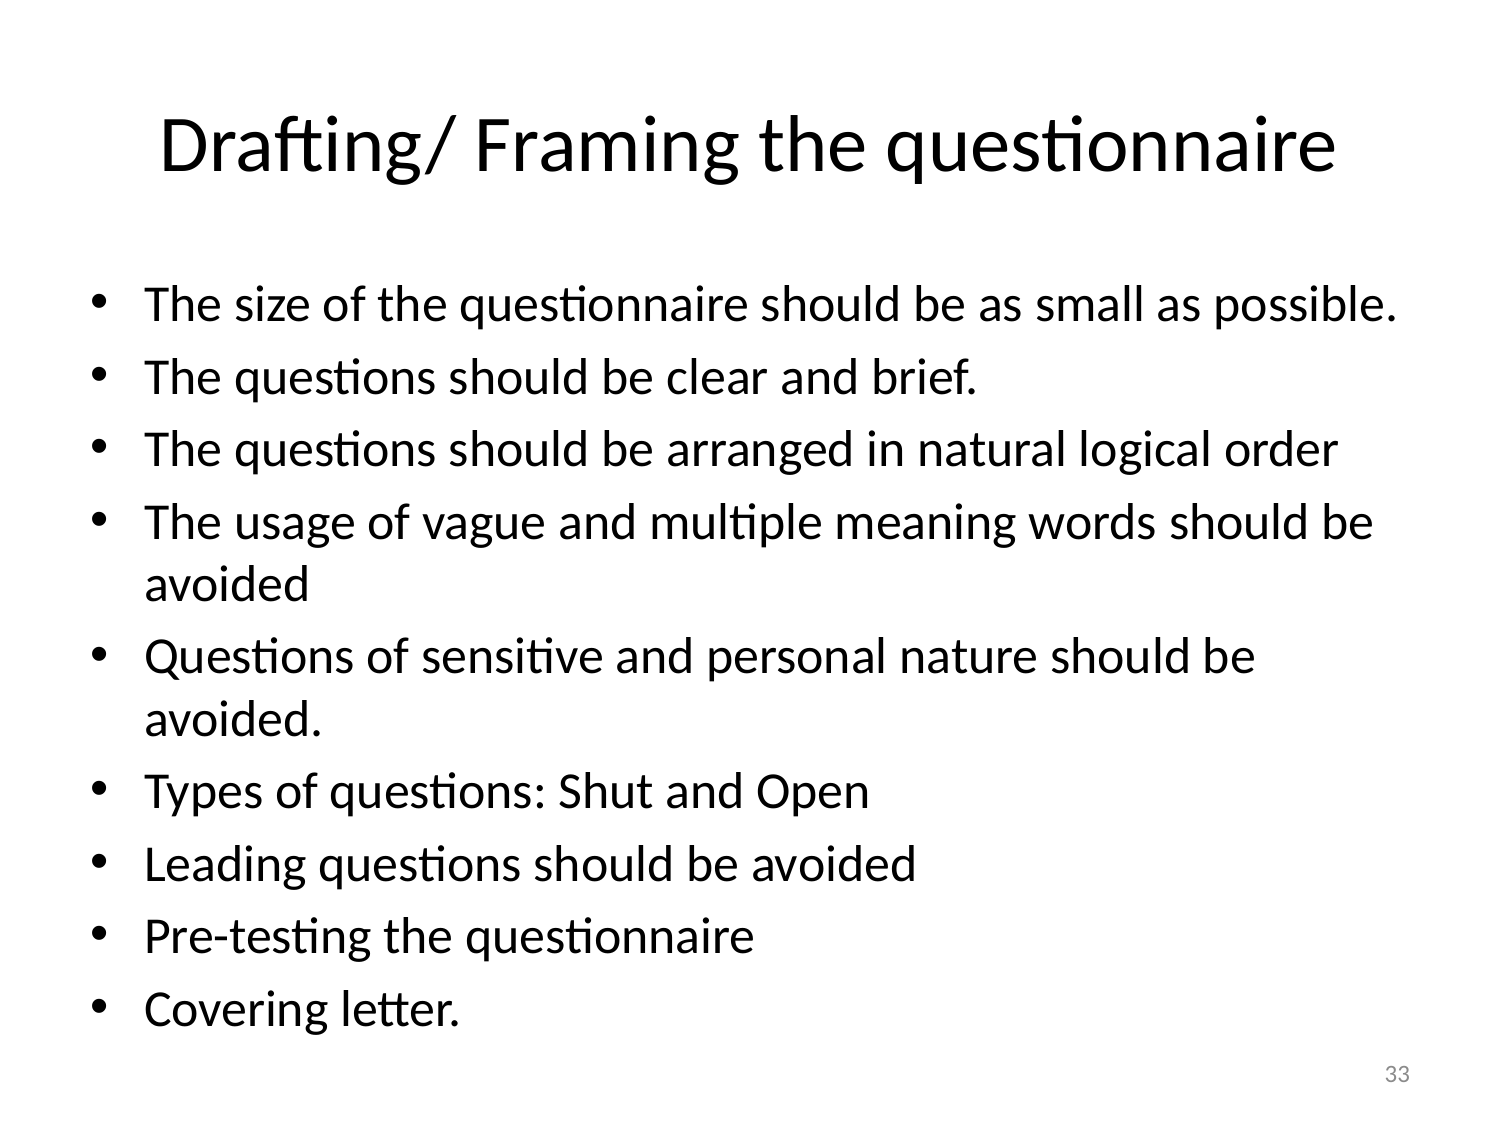

# Drafting/ Framing the questionnaire
The size of the questionnaire should be as small as possible.
The questions should be clear and brief.
The questions should be arranged in natural logical order
The usage of vague and multiple meaning words should be avoided
Questions of sensitive and personal nature should be avoided.
Types of questions: Shut and Open
Leading questions should be avoided
Pre-testing the questionnaire
Covering letter.
33